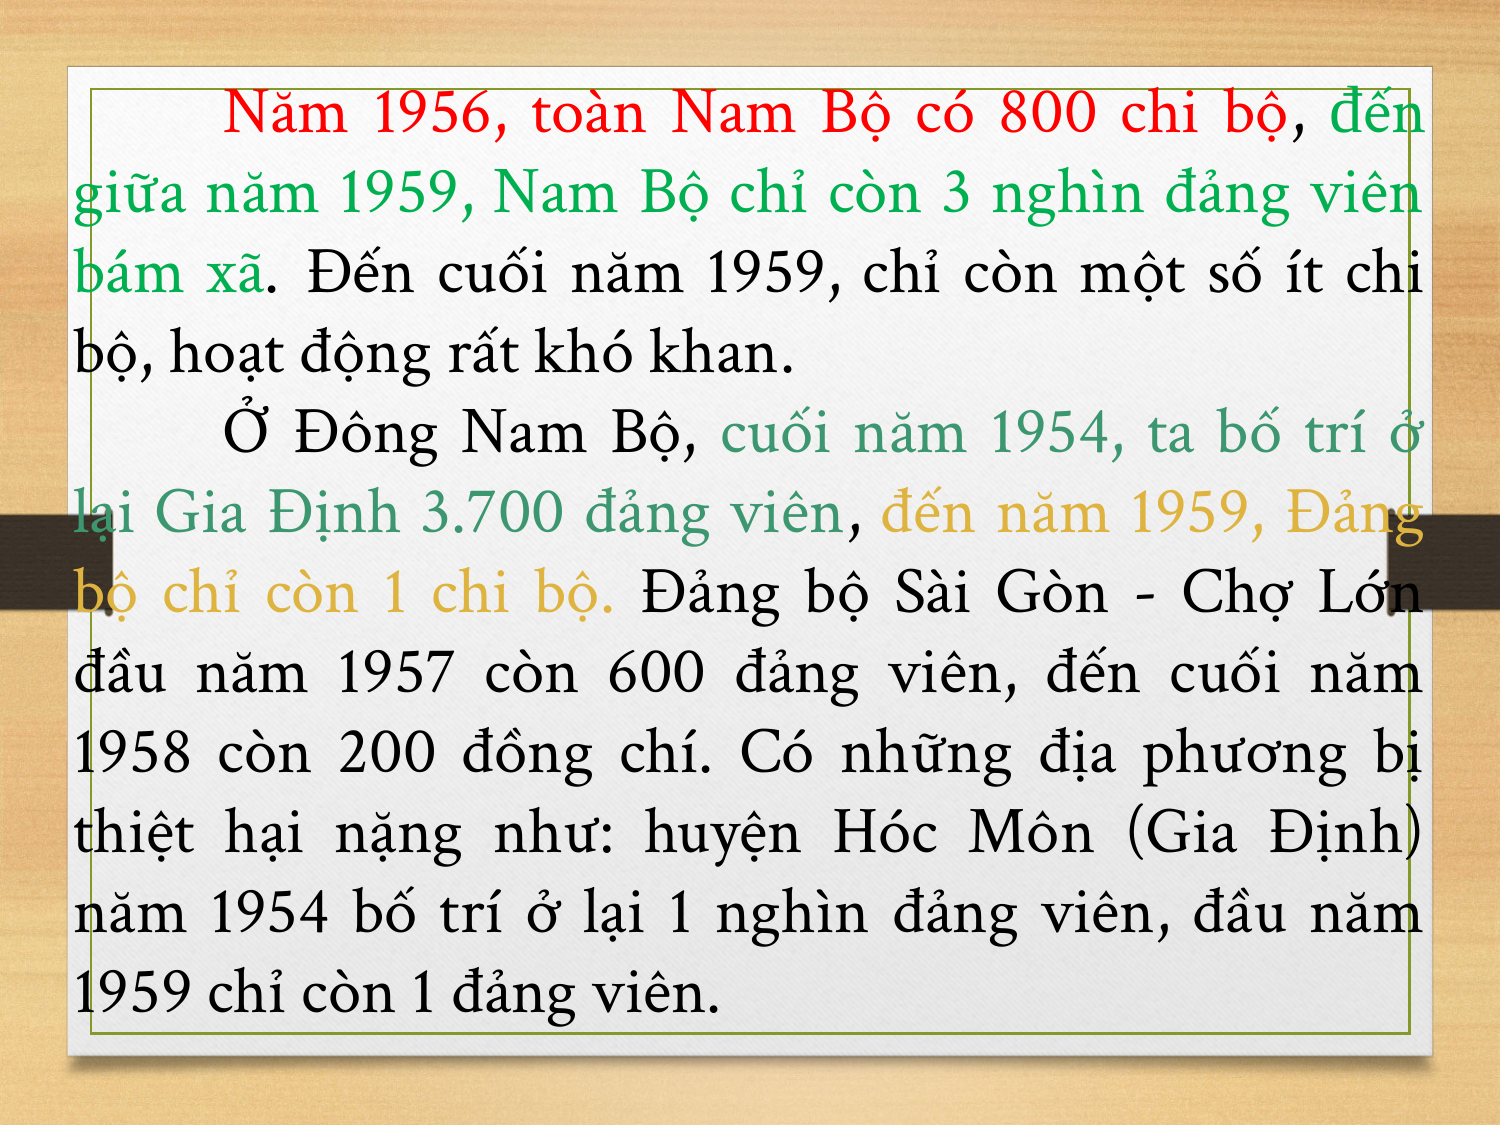

Năm 1956, toàn Nam Bộ có 800 chi bộ, đến giữa năm 1959, Nam Bộ chỉ còn 3 nghìn đảng viên bám xã. Đến cuối năm 1959, chỉ còn một số ít chi bộ, hoạt động rất khó khan.
	Ở Đông Nam Bộ, cuối năm 1954, ta bố trí ở lại Gia Định 3.700 đảng viên, đến năm 1959, Đảng bộ chỉ còn 1 chi bộ. Đảng bộ Sài Gòn - Chợ Lớn đầu năm 1957 còn 600 đảng viên, đến cuối năm 1958 còn 200 đồng chí. Có những địa phương bị thiệt hại nặng như: huyện Hóc Môn (Gia Định) năm 1954 bố trí ở lại 1 nghìn đảng viên, đầu năm 1959 chỉ còn 1 đảng viên.